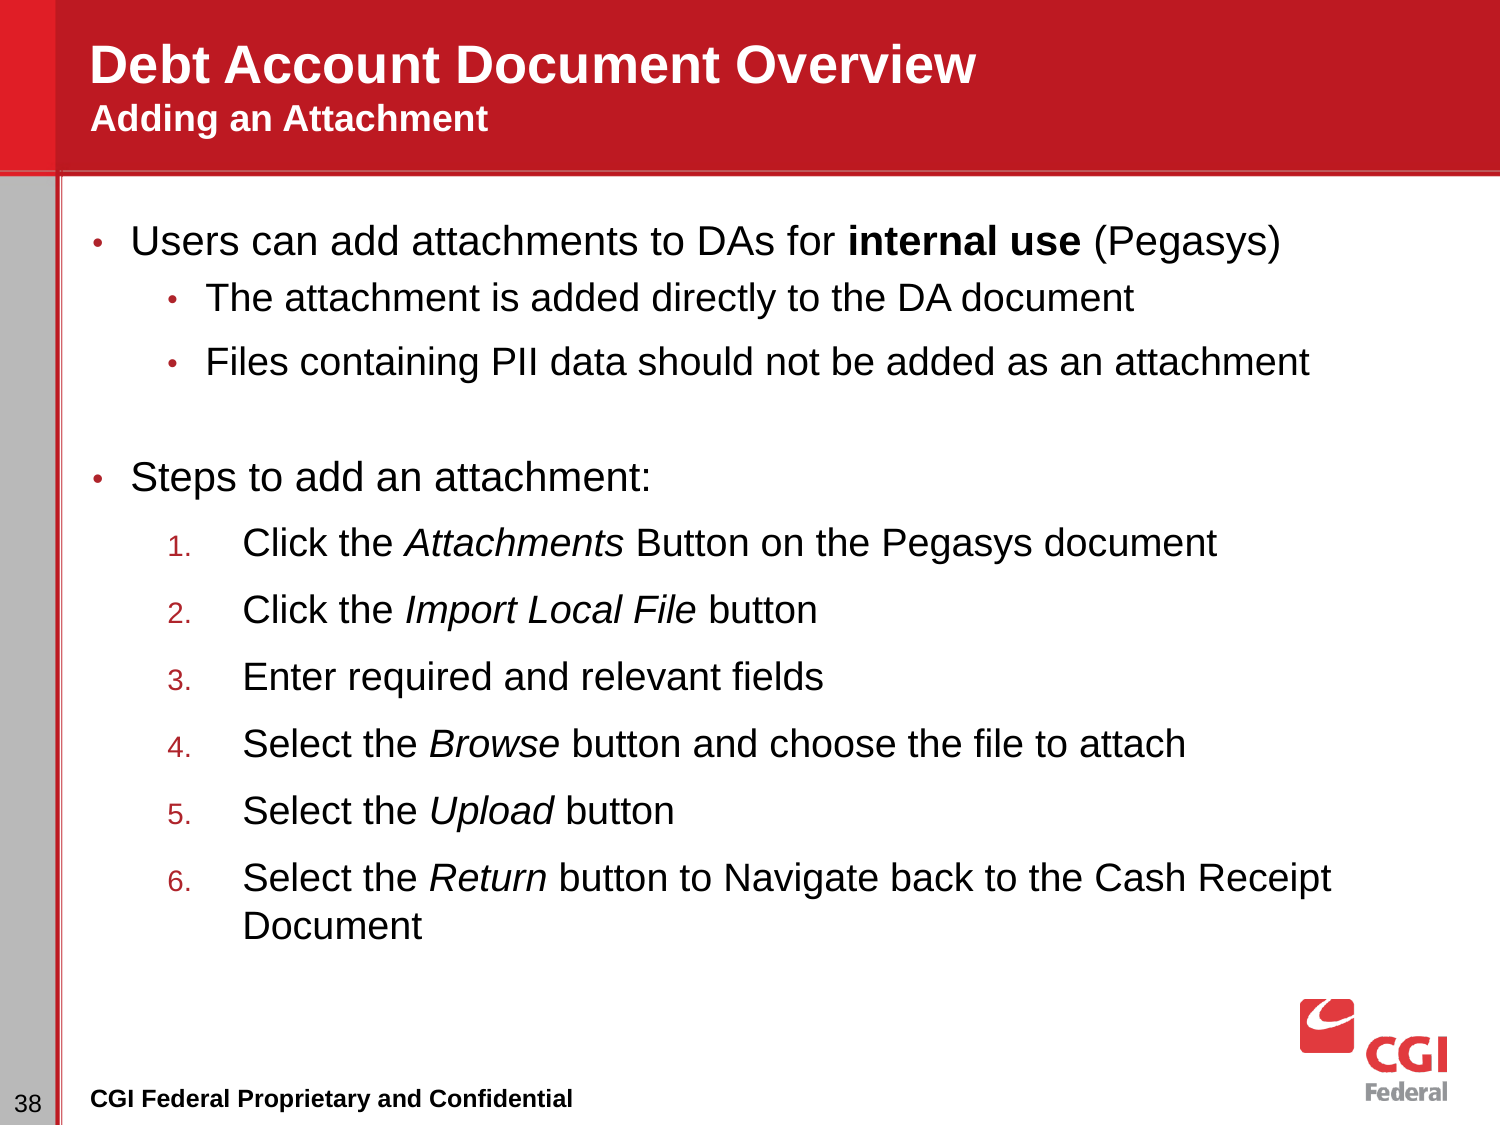

# Debt Account Document Overview Adding an Attachment
Users can add attachments to DAs for internal use (Pegasys)
The attachment is added directly to the DA document

Files containing PII data should not be added as an attachment

Steps to add an attachment:

Click the Attachments Button on the Pegasys document

Click the Import Local File button

Enter required and relevant fields

Select the Browse button and choose the file to attach

Select the Upload button

Select the Return button to Navigate back to the Cash Receipt Document
38
CGI Federal Proprietary and Confidential